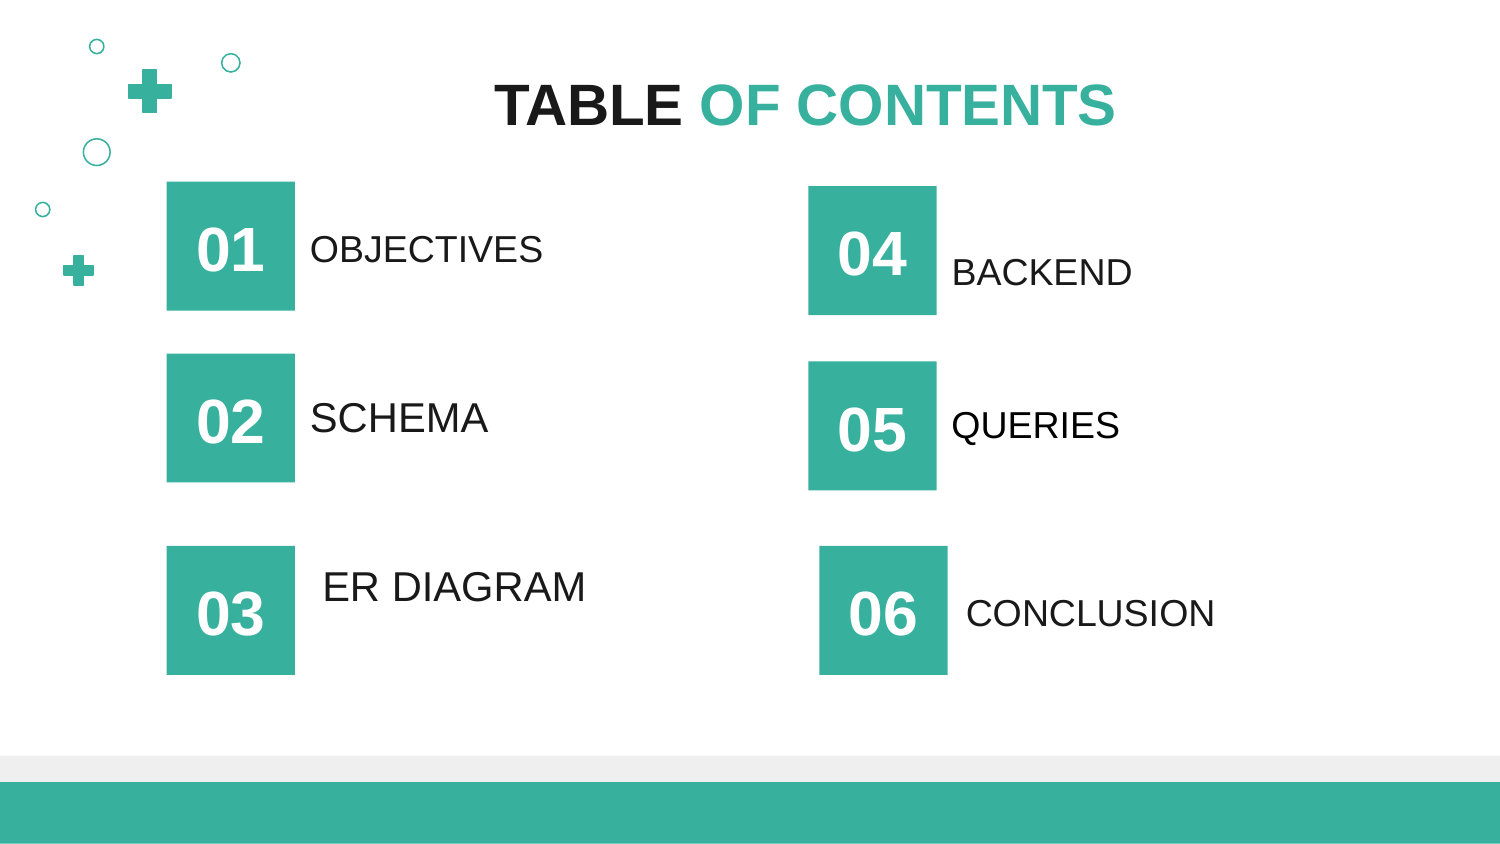

# TABLE OF CONTENTS
01
04
OBJECTIVES
BACKEND
02
05
SCHEMA
QUERIES

03
06
ER DIAGRAM
CONCLUSION